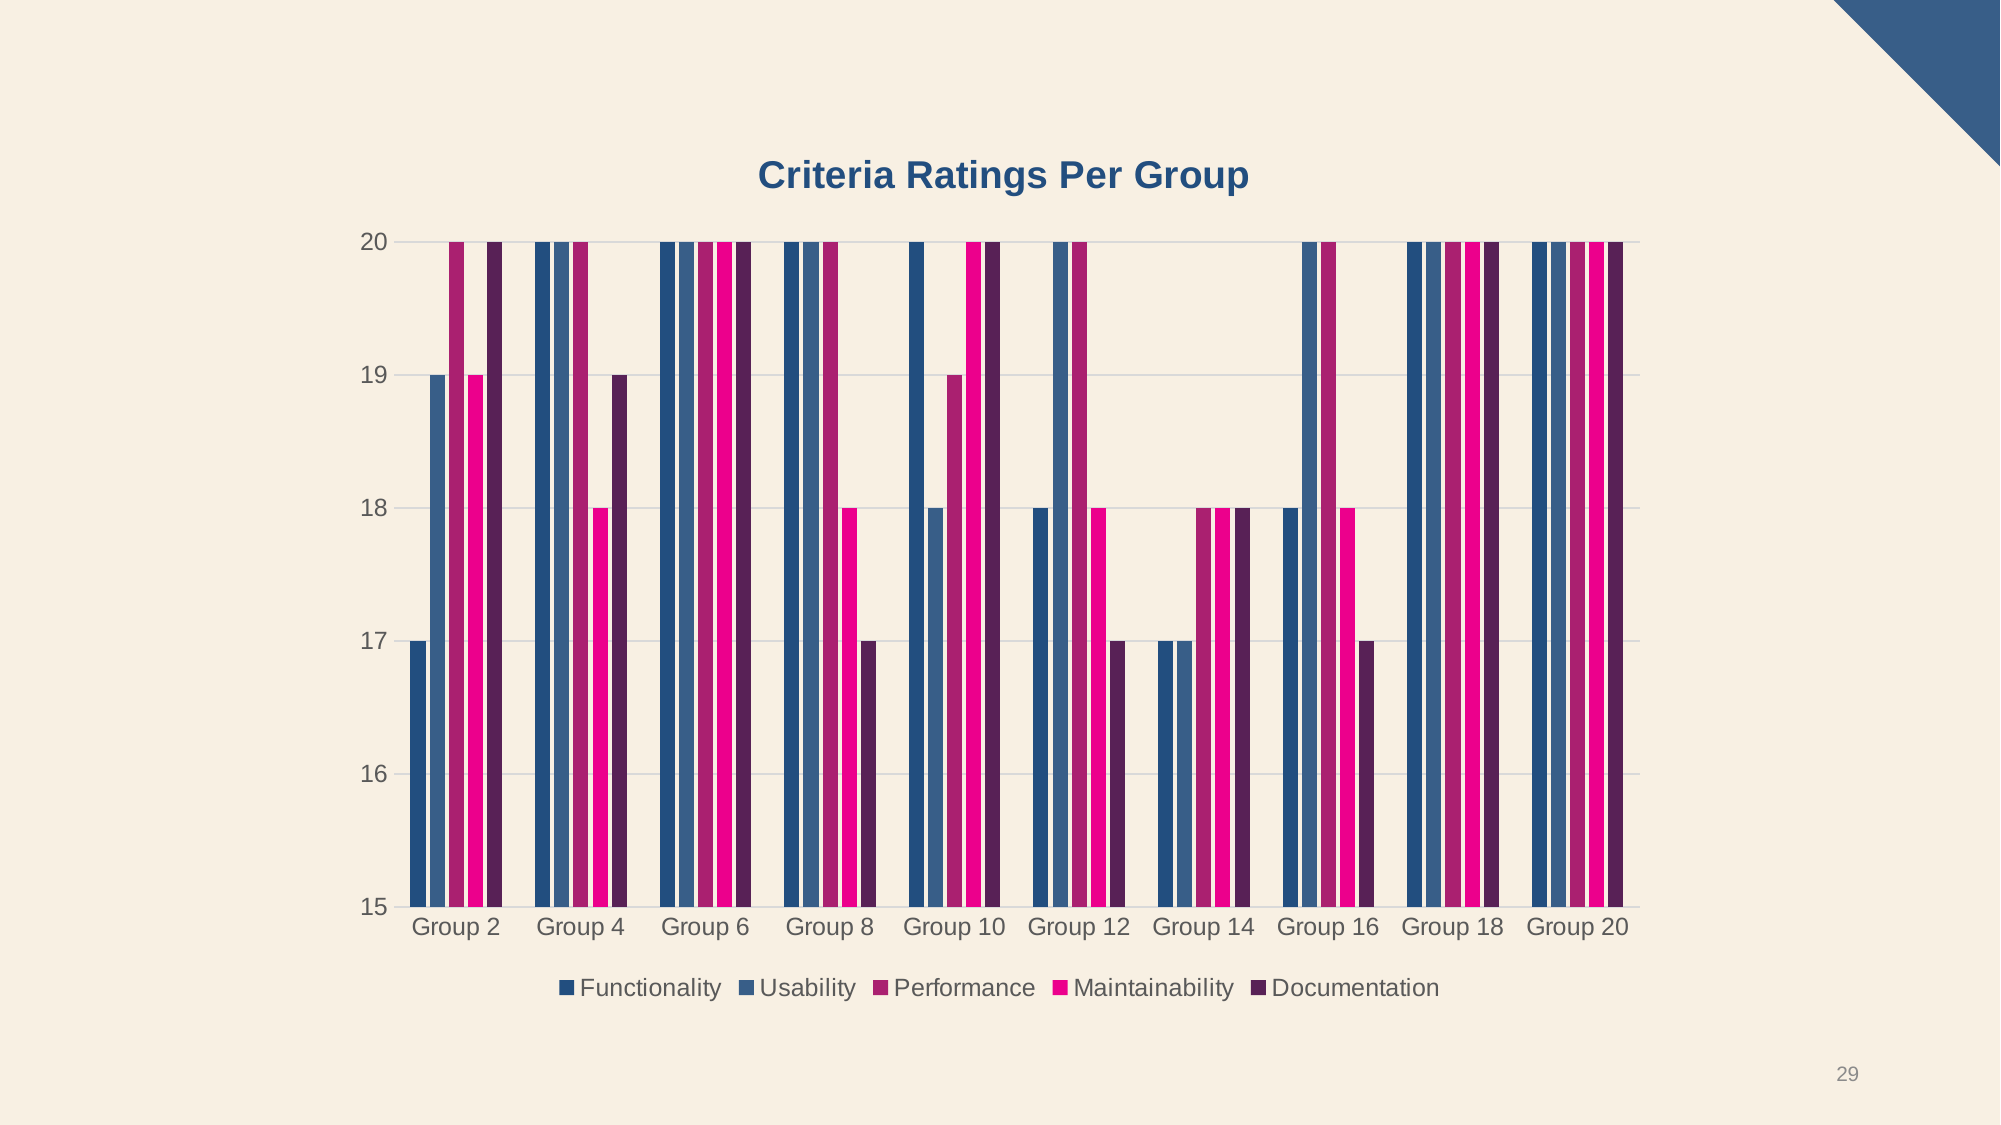

### Chart: Criteria Ratings Per Group

| Category | Functionality | Usability | Performance | Maintainability | Documentation |
|---|---|---|---|---|---|
| Group 2 | 17.0 | 19.0 | 20.0 | 19.0 | 20.0 |
| Group 4 | 20.0 | 20.0 | 20.0 | 18.0 | 19.0 |
| Group 6 | 20.0 | 20.0 | 20.0 | 20.0 | 20.0 |
| Group 8 | 20.0 | 20.0 | 20.0 | 18.0 | 17.0 |
| Group 10 | 20.0 | 18.0 | 19.0 | 20.0 | 20.0 |
| Group 12 | 18.0 | 20.0 | 20.0 | 18.0 | 17.0 |
| Group 14 | 17.0 | 17.0 | 18.0 | 18.0 | 18.0 |
| Group 16 | 18.0 | 20.0 | 20.0 | 18.0 | 17.0 |
| Group 18 | 20.0 | 20.0 | 20.0 | 20.0 | 20.0 |
| Group 20 | 20.0 | 20.0 | 20.0 | 20.0 | 20.0 |
29